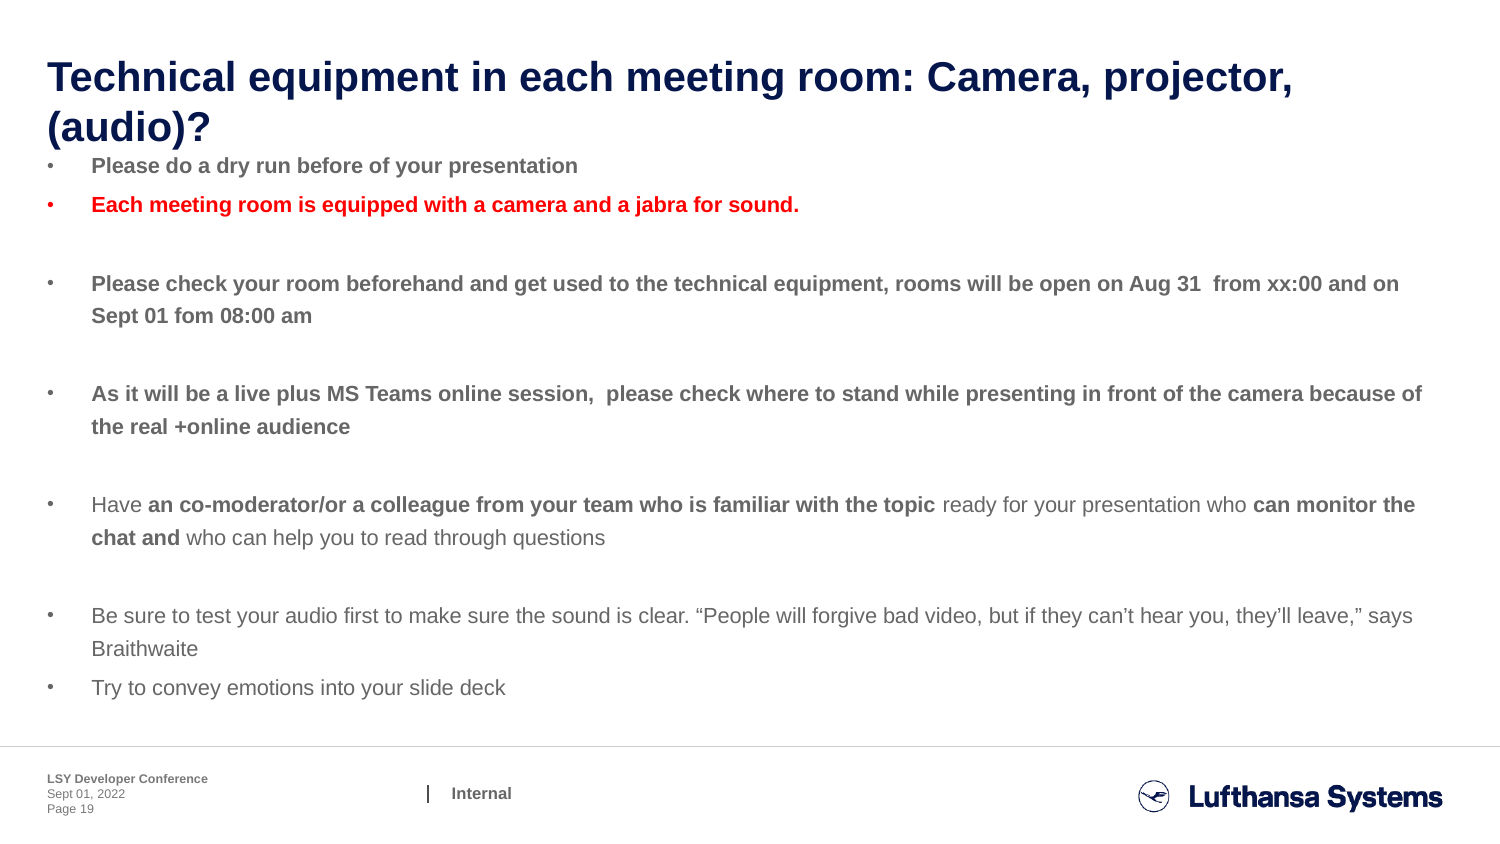

# Technical equipment in each meeting room: Camera, projector, (audio)?
Please do a dry run before of your presentation
Each meeting room is equipped with a camera and a jabra for sound.

Please check your room beforehand and get used to the technical equipment, rooms will be open on Aug 31  from xx:00 and on Sept 01 fom 08:00 am

As it will be a live plus MS Teams online session,  please check where to stand while presenting in front of the camera because of the real +online audience

Have an co-moderator/or a colleague from your team who is familiar with the topic ready for your presentation who can monitor the chat and who can help you to read through questions

Be sure to test your audio first to make sure the sound is clear. “People will forgive bad video, but if they can’t hear you, they’ll leave,” says Braithwaite
Try to convey emotions into your slide deck

LSY Developer Conference
Sept 01, 2022
Page 19